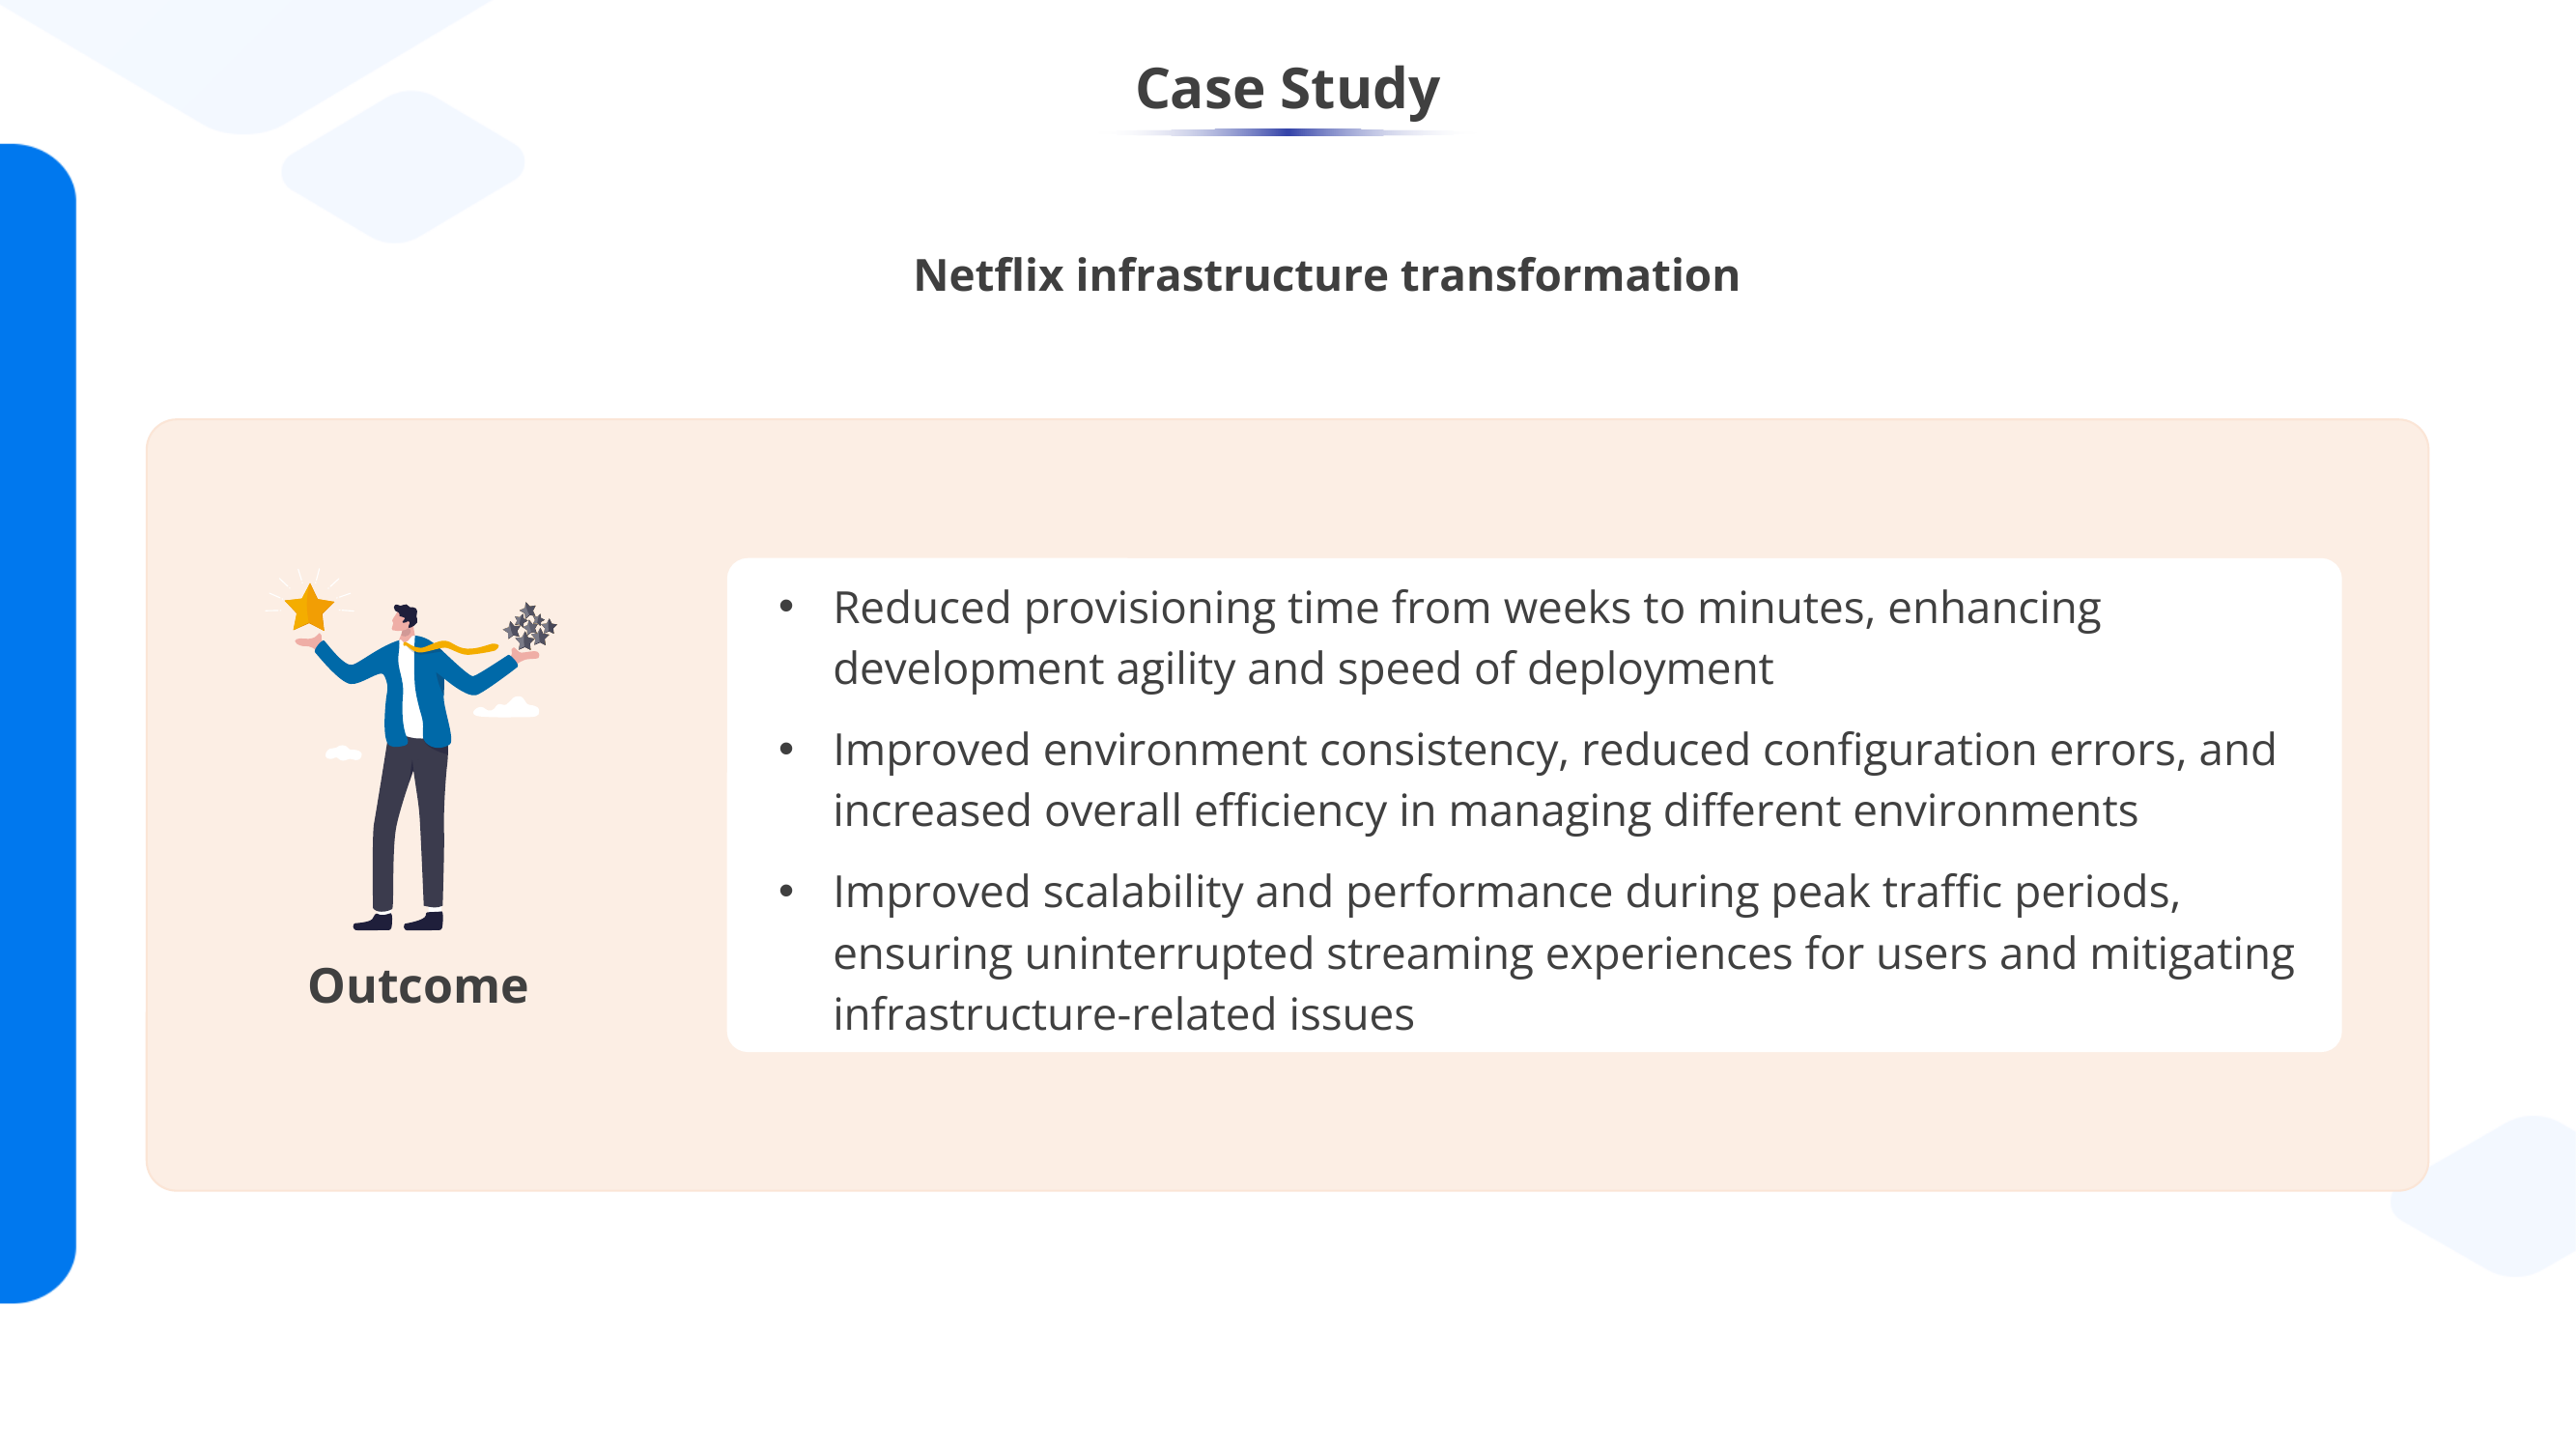

# Case Study

Netflix infrastructure transformation

Reduced provisioning time from weeks to minutes, enhancing development agility and speed of deployment
Improved environment consistency, reduced configuration errors, and increased overall efficiency in managing different environments
Improved scalability and performance during peak traffic periods, ensuring uninterrupted streaming experiences for users and mitigating infrastructure-related issues

Outcome